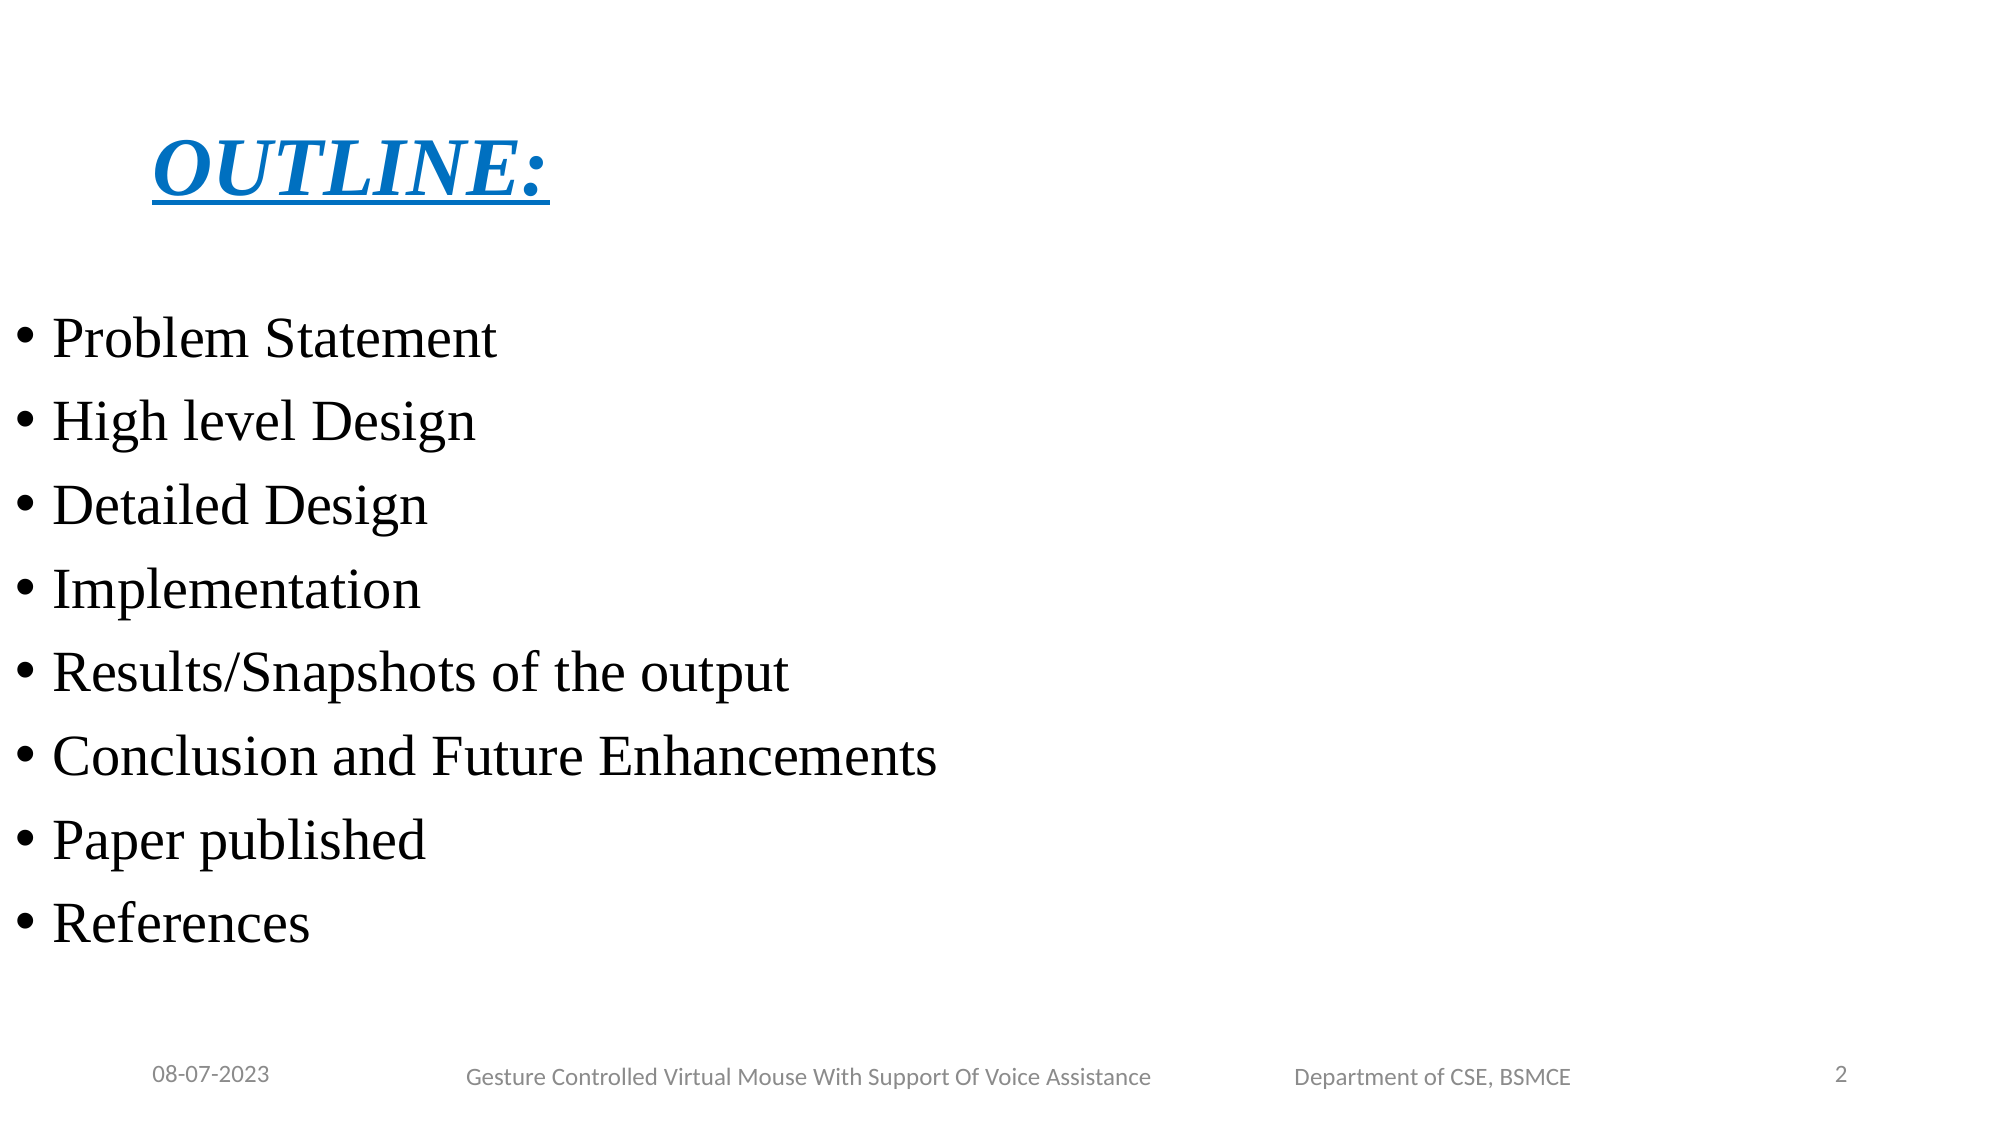

# OUTLINE:
Problem Statement
High level Design
Detailed Design
Implementation
Results/Snapshots of the output
Conclusion and Future Enhancements
Paper published
References
08-07-2023
2
Gesture Controlled Virtual Mouse With Support Of Voice Assistance                         Department of CSE, BSMCE